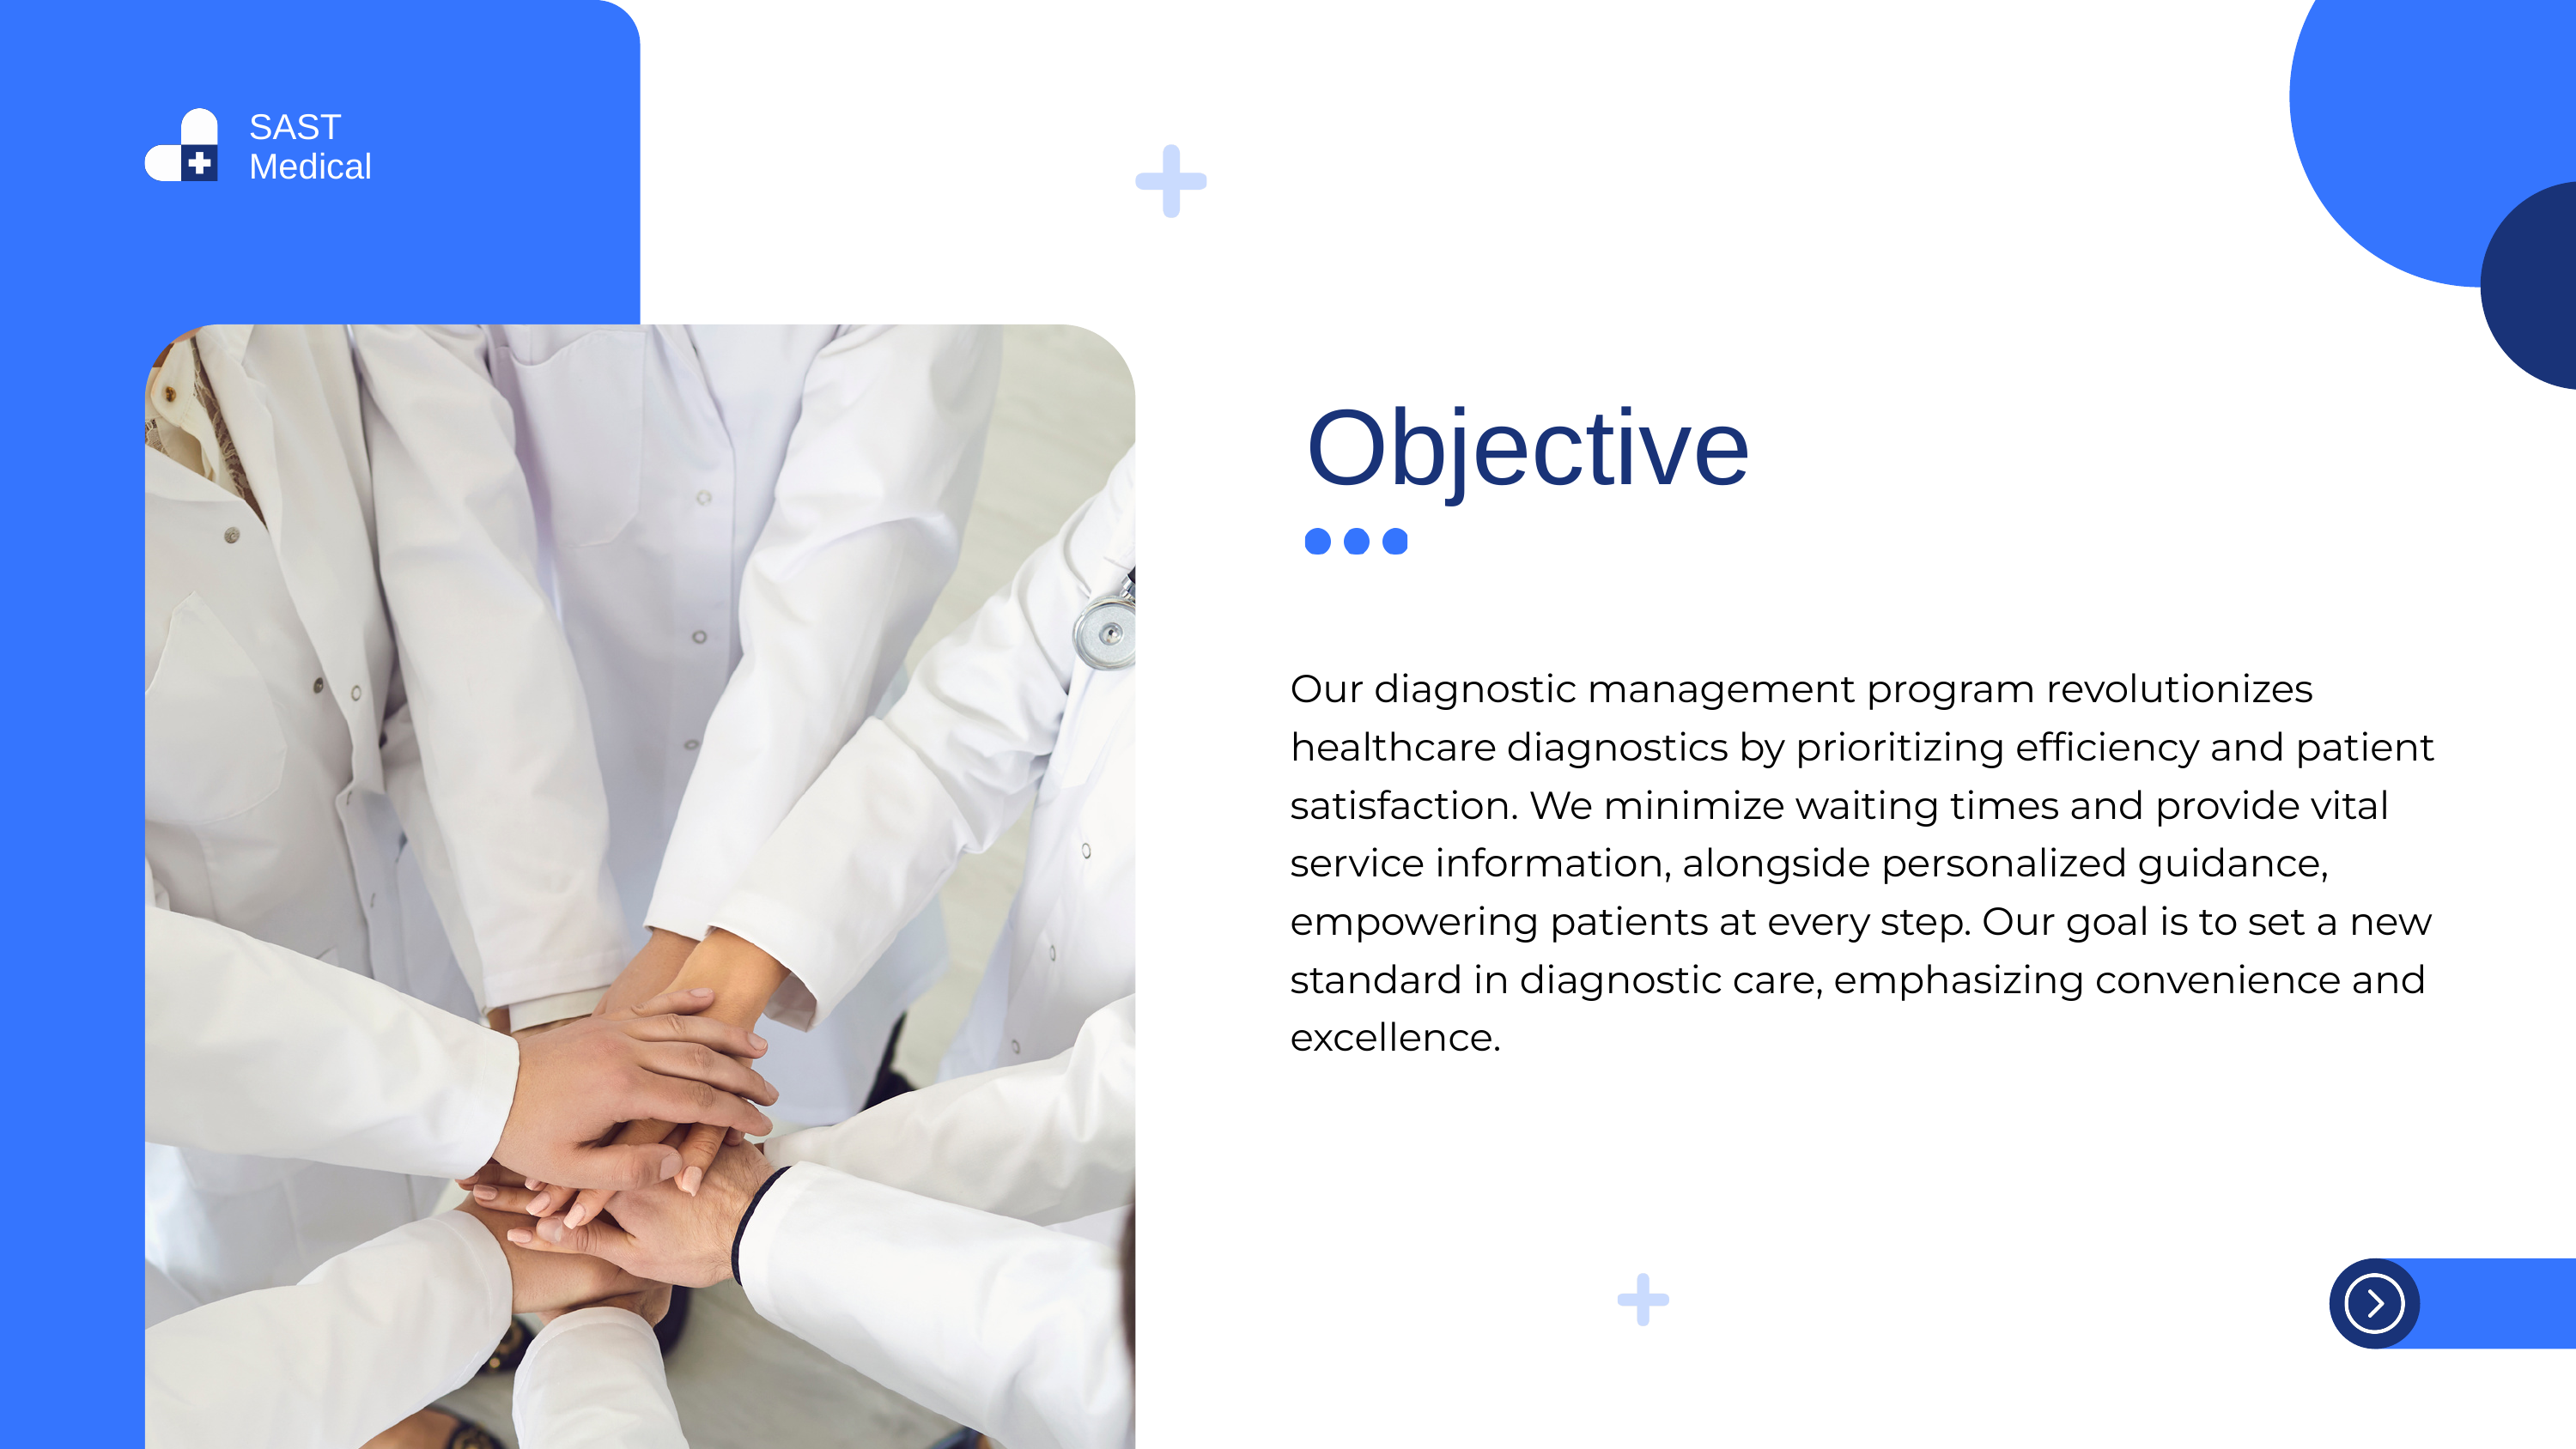

SAST
Medical

Objective

Our diagnostic management program revolutionizes healthcare diagnostics by prioritizing efficiency and patient satisfaction. We minimize waiting times and provide vital service information, alongside personalized guidance, empowering patients at every step. Our goal is to set a new standard in diagnostic care, emphasizing convenience and excellence.